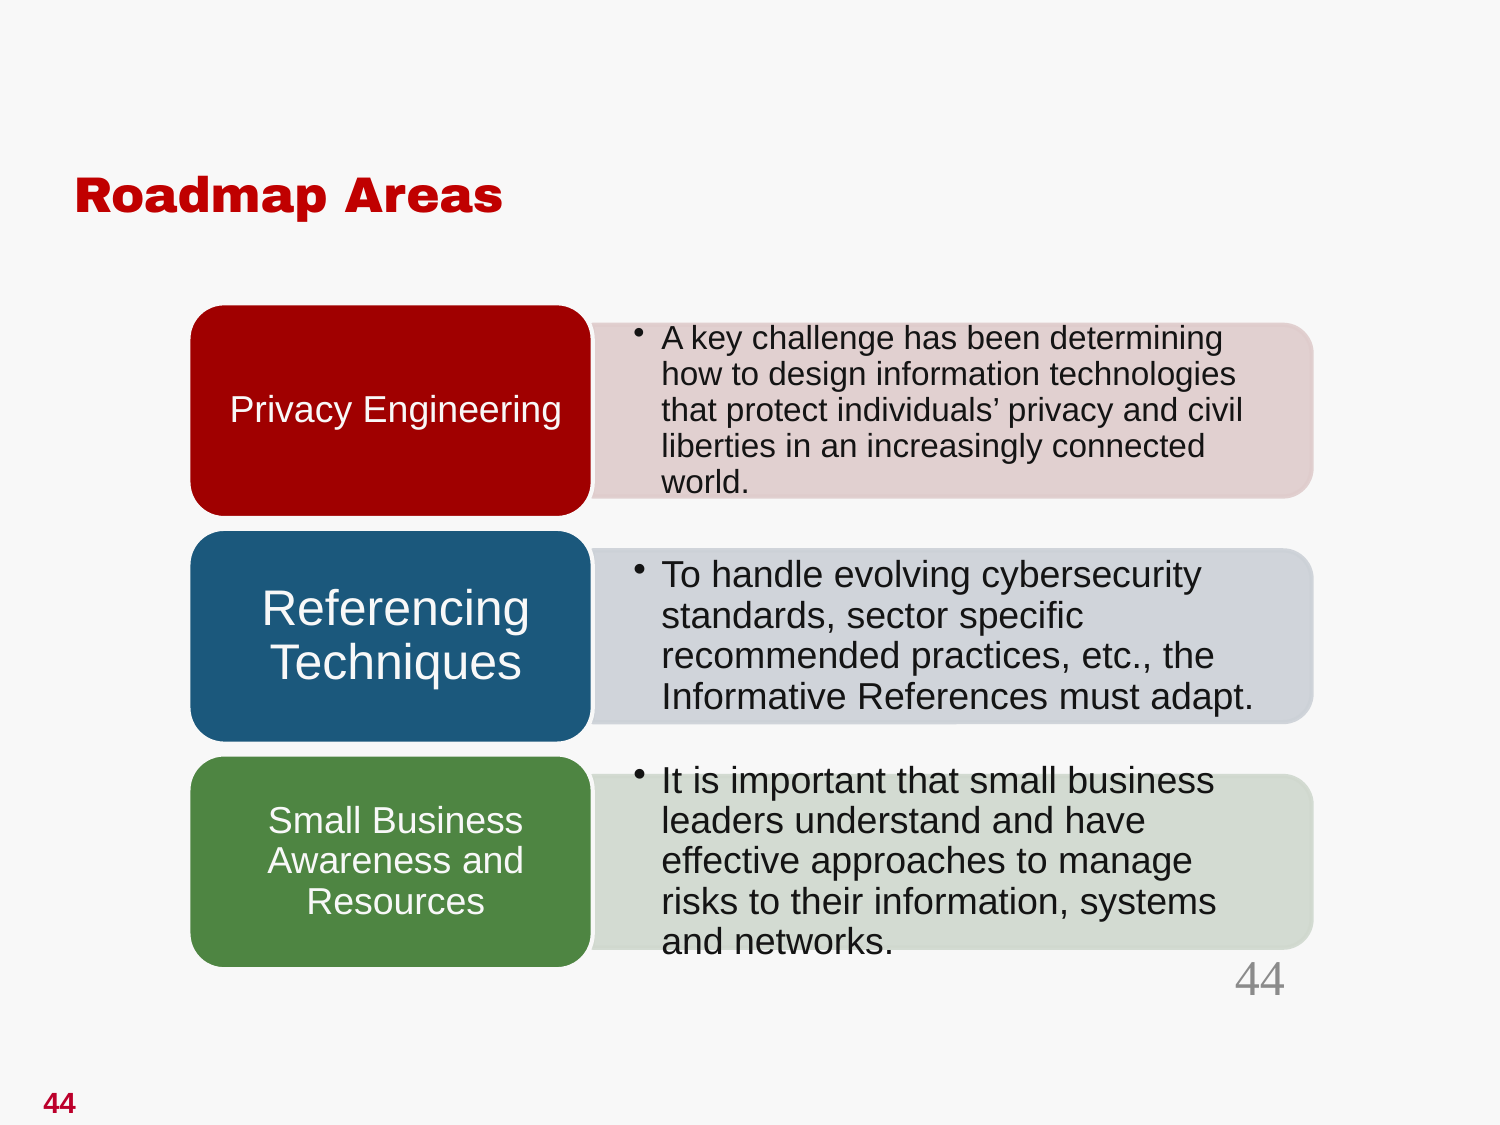

Roadmap Areas
A key challenge has been determining how to design information technologies that protect individuals’ privacy and civil liberties in an increasingly connected world.
Privacy Engineering
To handle evolving cybersecurity standards, sector specific recommended practices, etc., the Informative References must adapt.
Referencing Techniques
It is important that small business leaders understand and have effective approaches to manage risks to their information, systems and networks.
Small Business Awareness and Resources
44